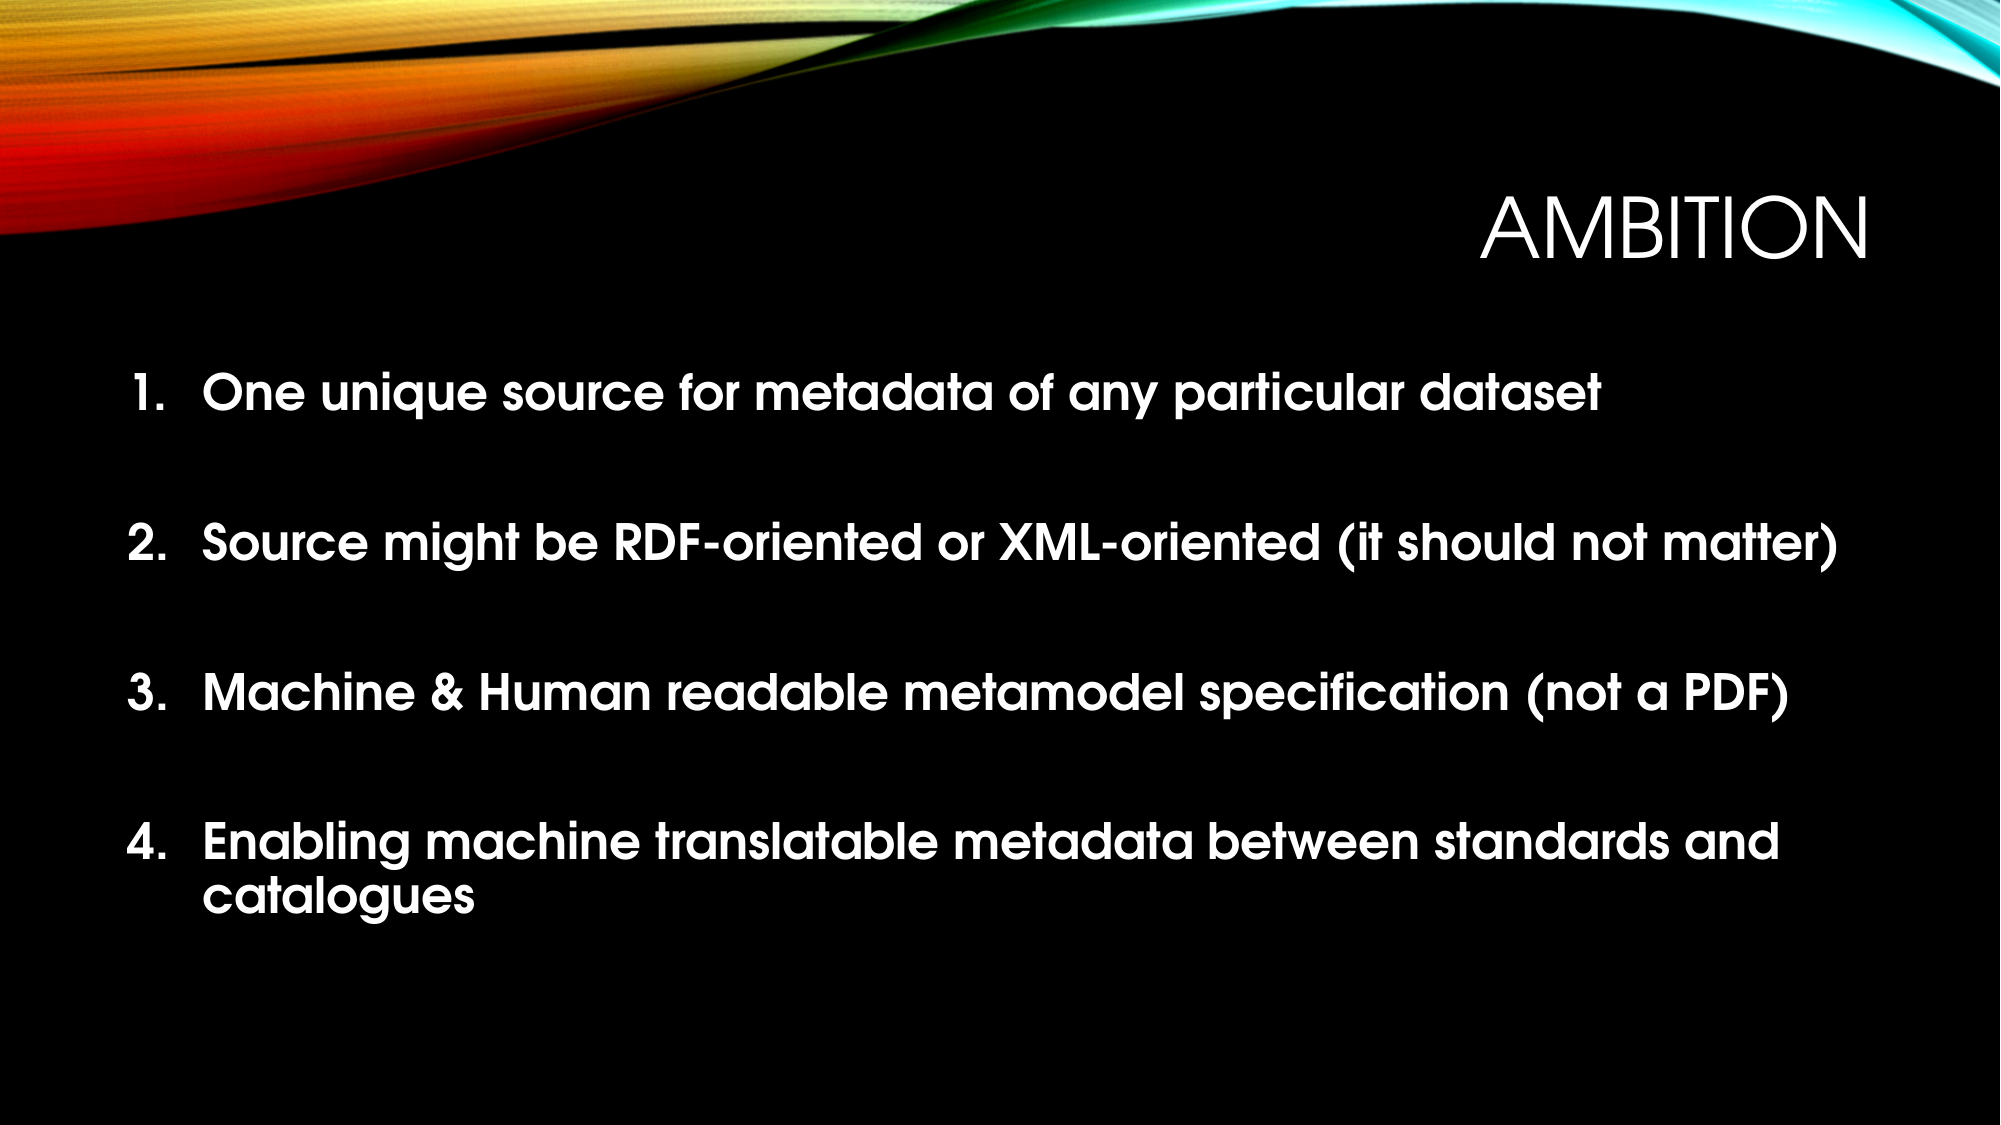

# Ambition
One unique source for metadata of any particular dataset

Source might be RDF-oriented or XML-oriented (it should not matter)

Machine & Human readable metamodel specification (not a PDF)

Enabling machine translatable metadata between standards and catalogues